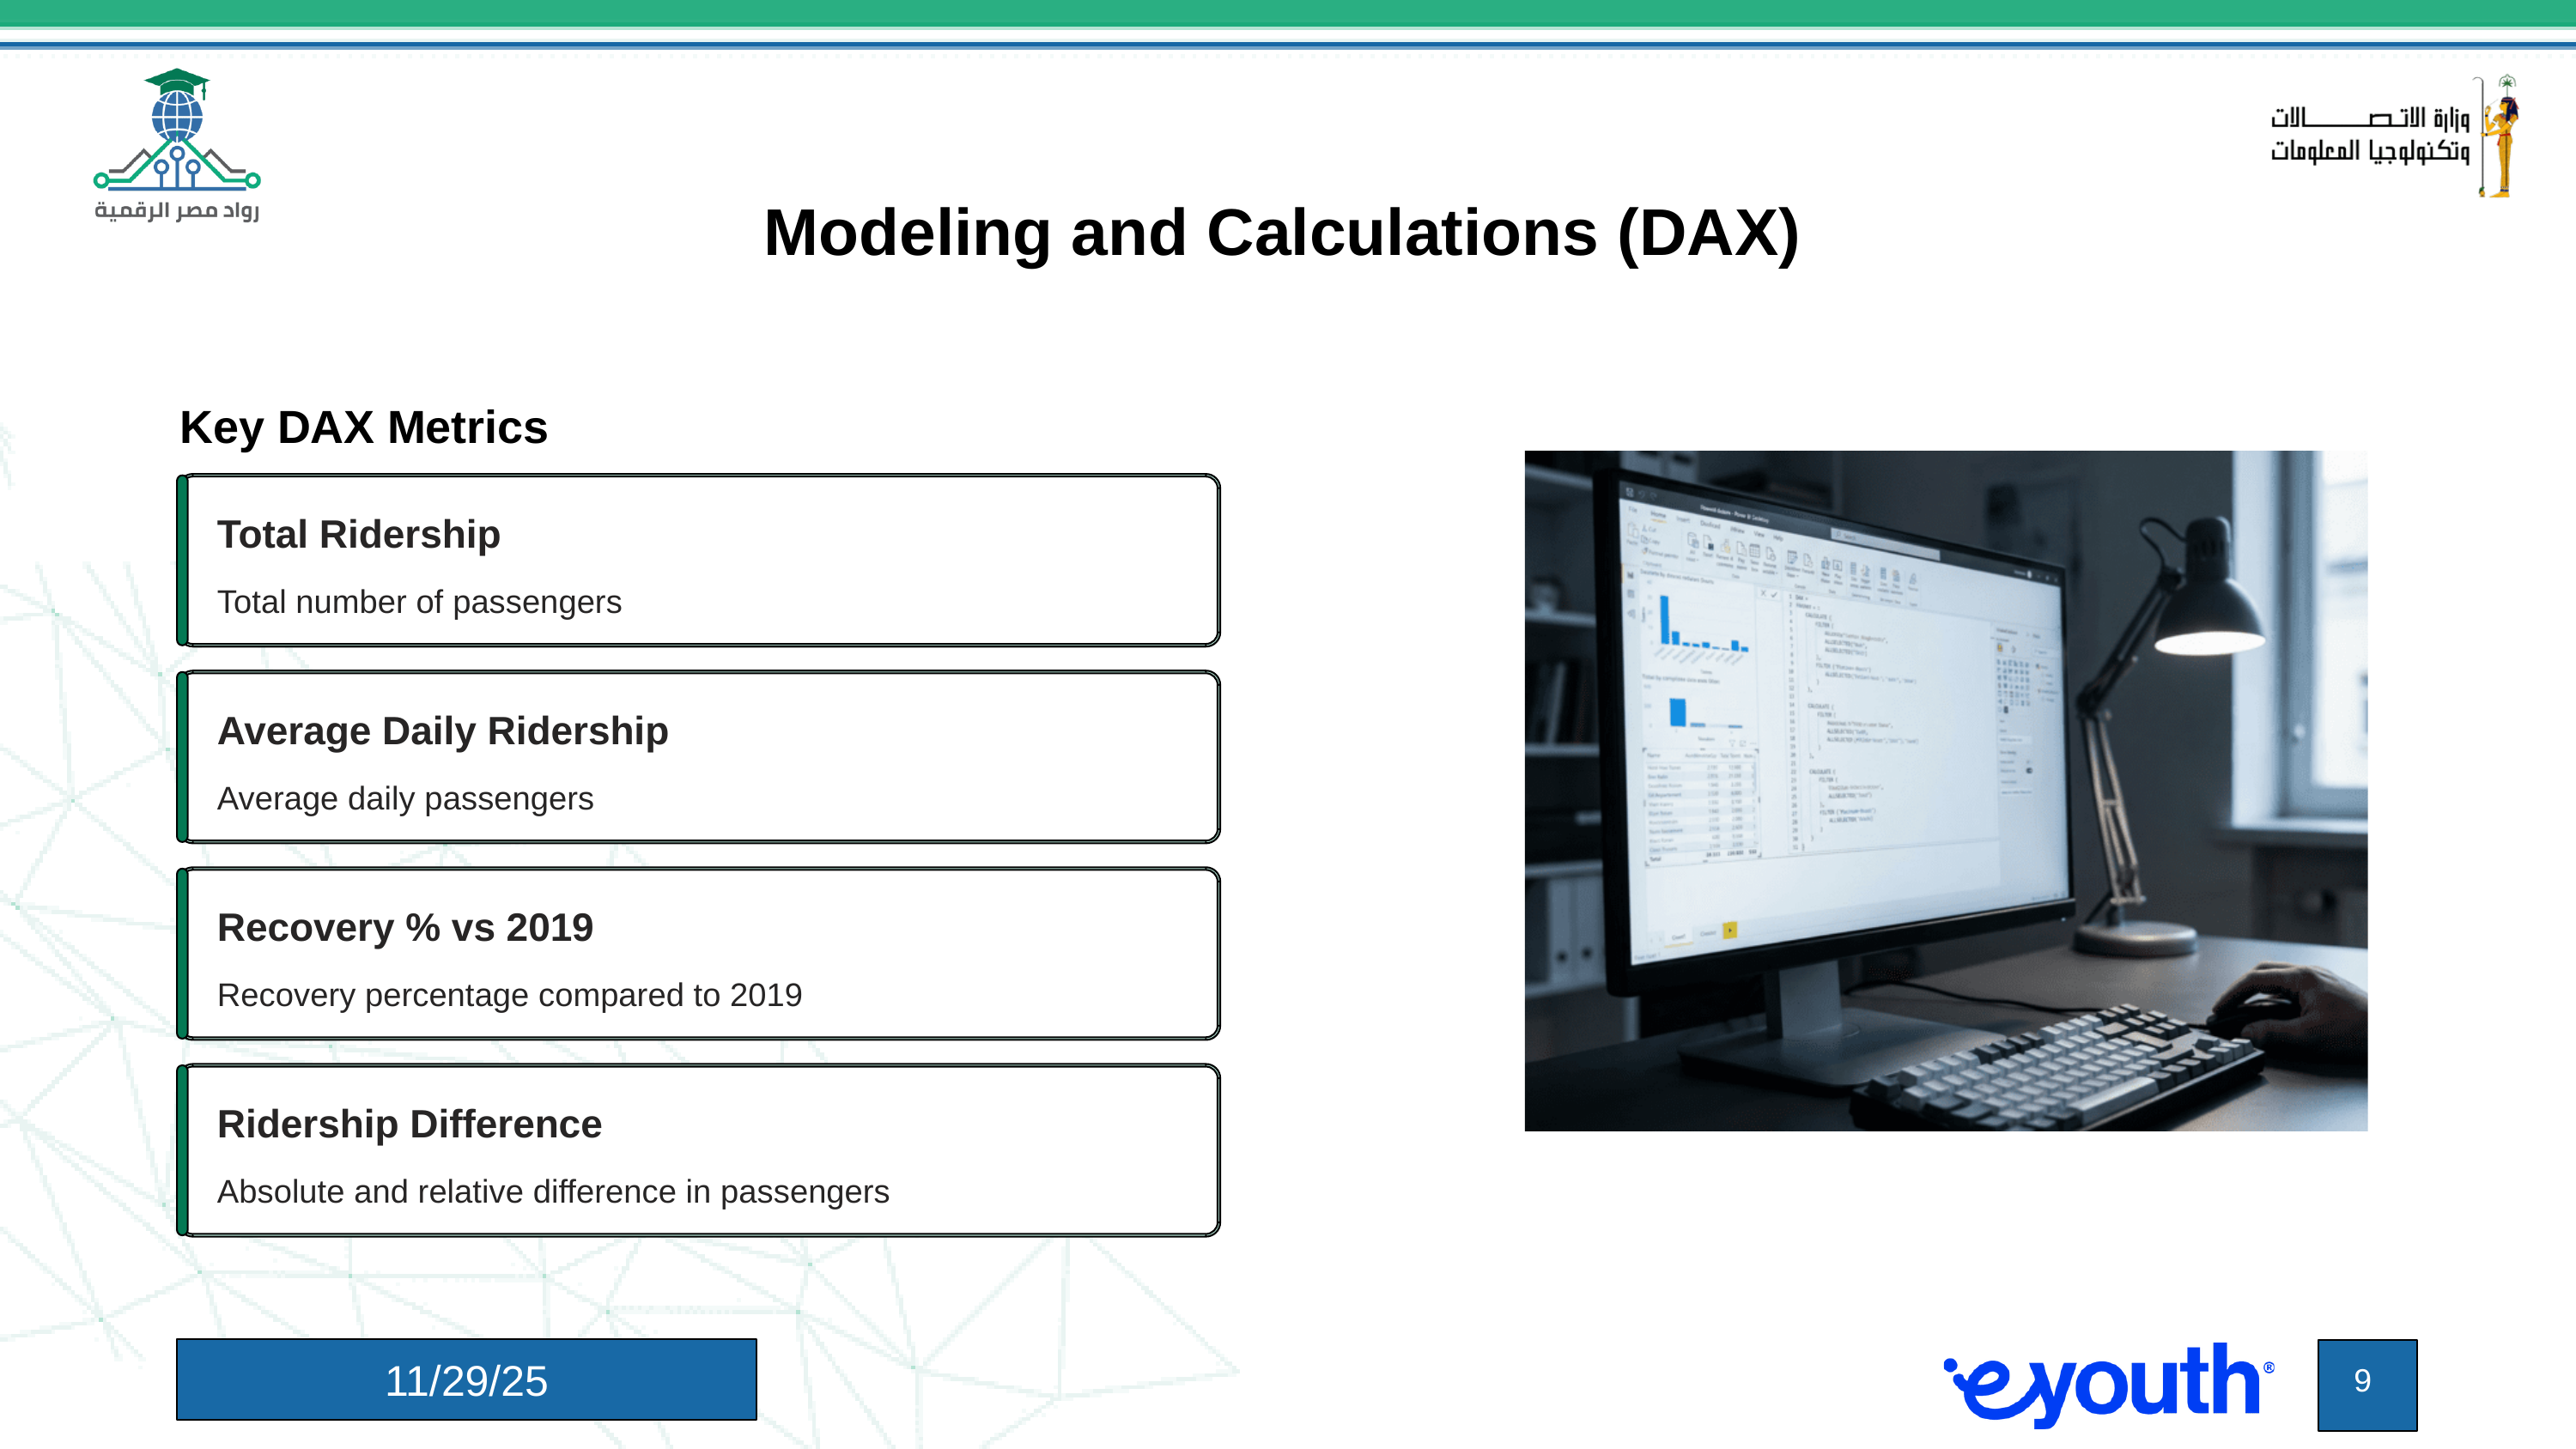

Modeling and Calculations (DAX)
Key DAX Metrics

Total Ridership
Total number of passengers

Average Daily Ridership
Average daily passengers

Recovery % vs 2019
Recovery percentage compared to 2019

Ridership Difference
Absolute and relative difference in passengers

11/29/25

9